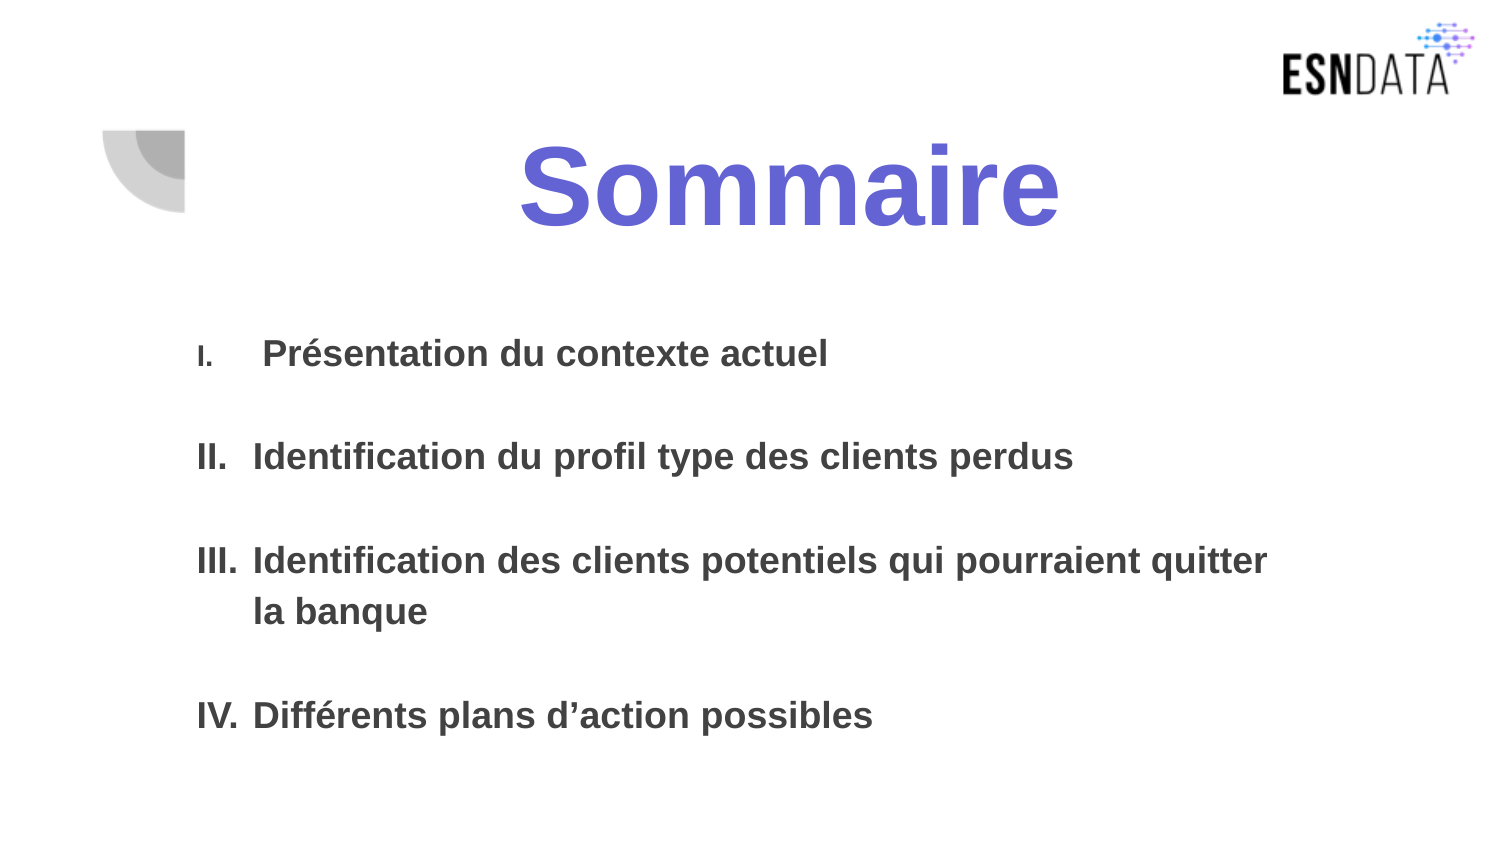

# Sommaire

Présentation du contexte actuel

Identification du profil type des clients perdus

Identification des clients potentiels qui pourraient quitter la banque

Différents plans d’action possibles